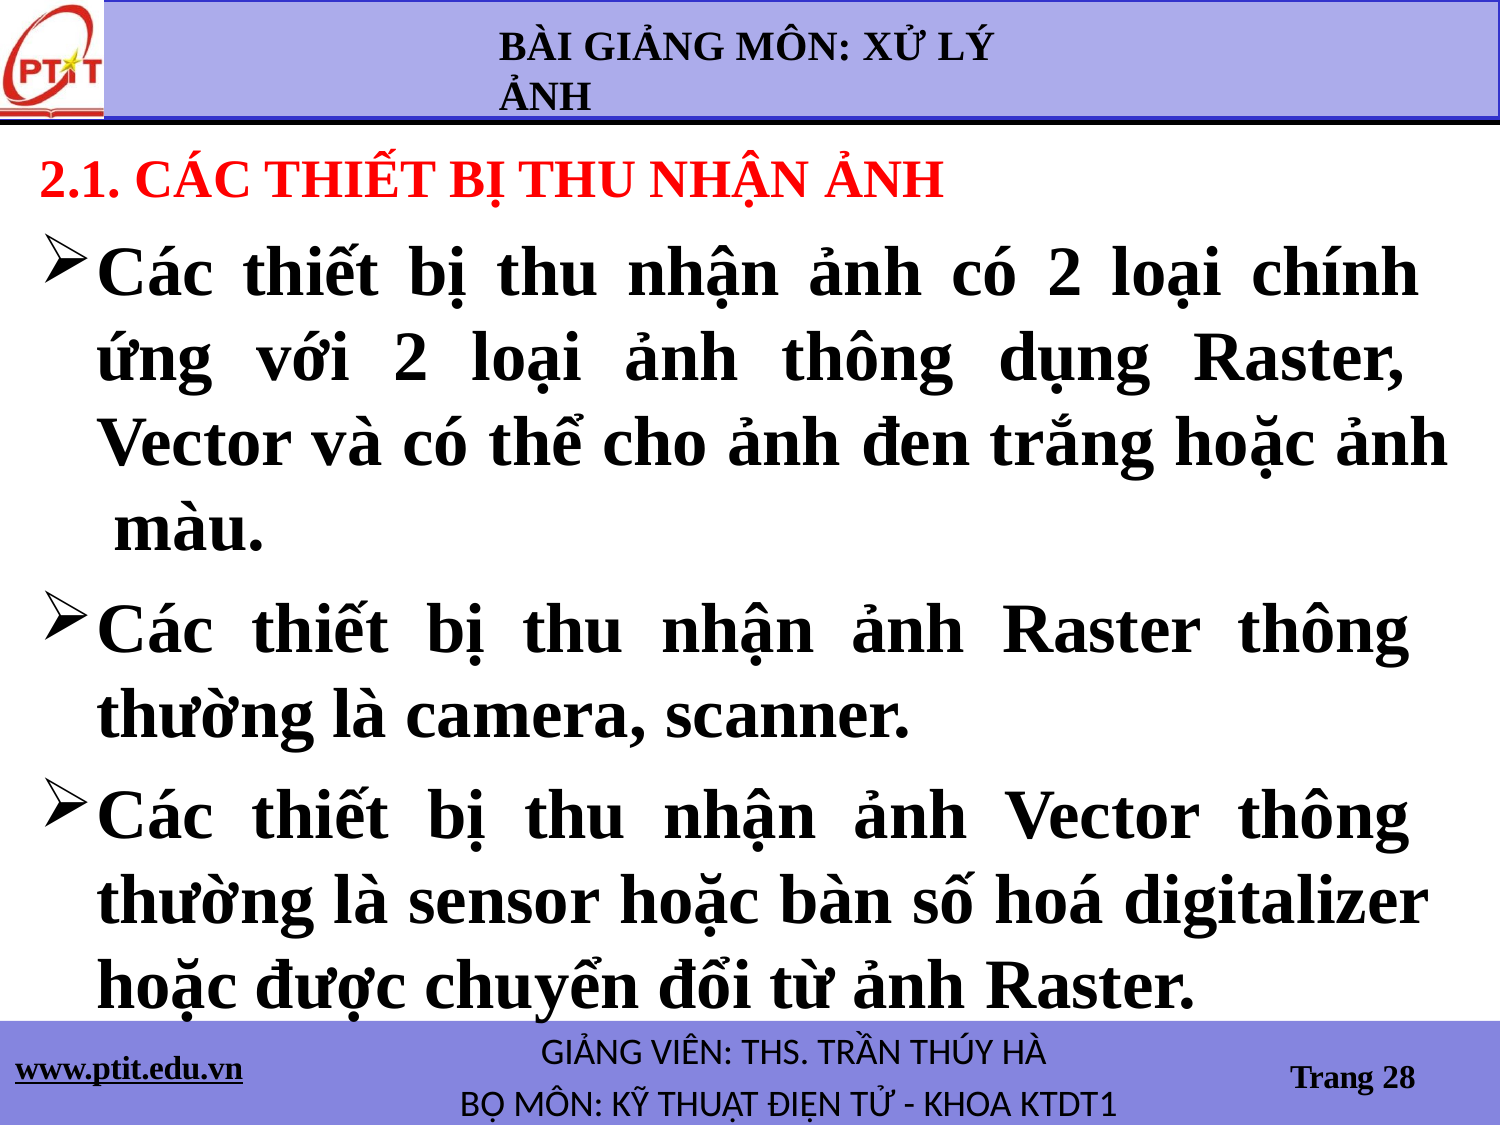

BÀI GIẢNG MÔN: XỬ LÝ ẢNH
2.1. CÁC THIẾT BỊ THU NHẬN ẢNH
Các thiết bị thu nhận ảnh có 2 loại chính  ứng với 2 loại ảnh thông dụng Raster,  Vector và có thể cho ảnh đen trắng hoặc ảnh  màu.
Các thiết bị thu nhận ảnh Raster thông  thường là camera, scanner.
Các thiết bị thu nhận ảnh Vector thông  thường là sensor hoặc bàn số hoá digitalizer  hoặc được chuyển đổi từ ảnh Raster.

GIẢNG VIÊN: THS. TRẦN THÚY HÀ
BỘ MÔN: KỸ THUẬT ĐIỆN TỬ - KHOA KTDT1
www.ptit.edu.vn
Trang 28